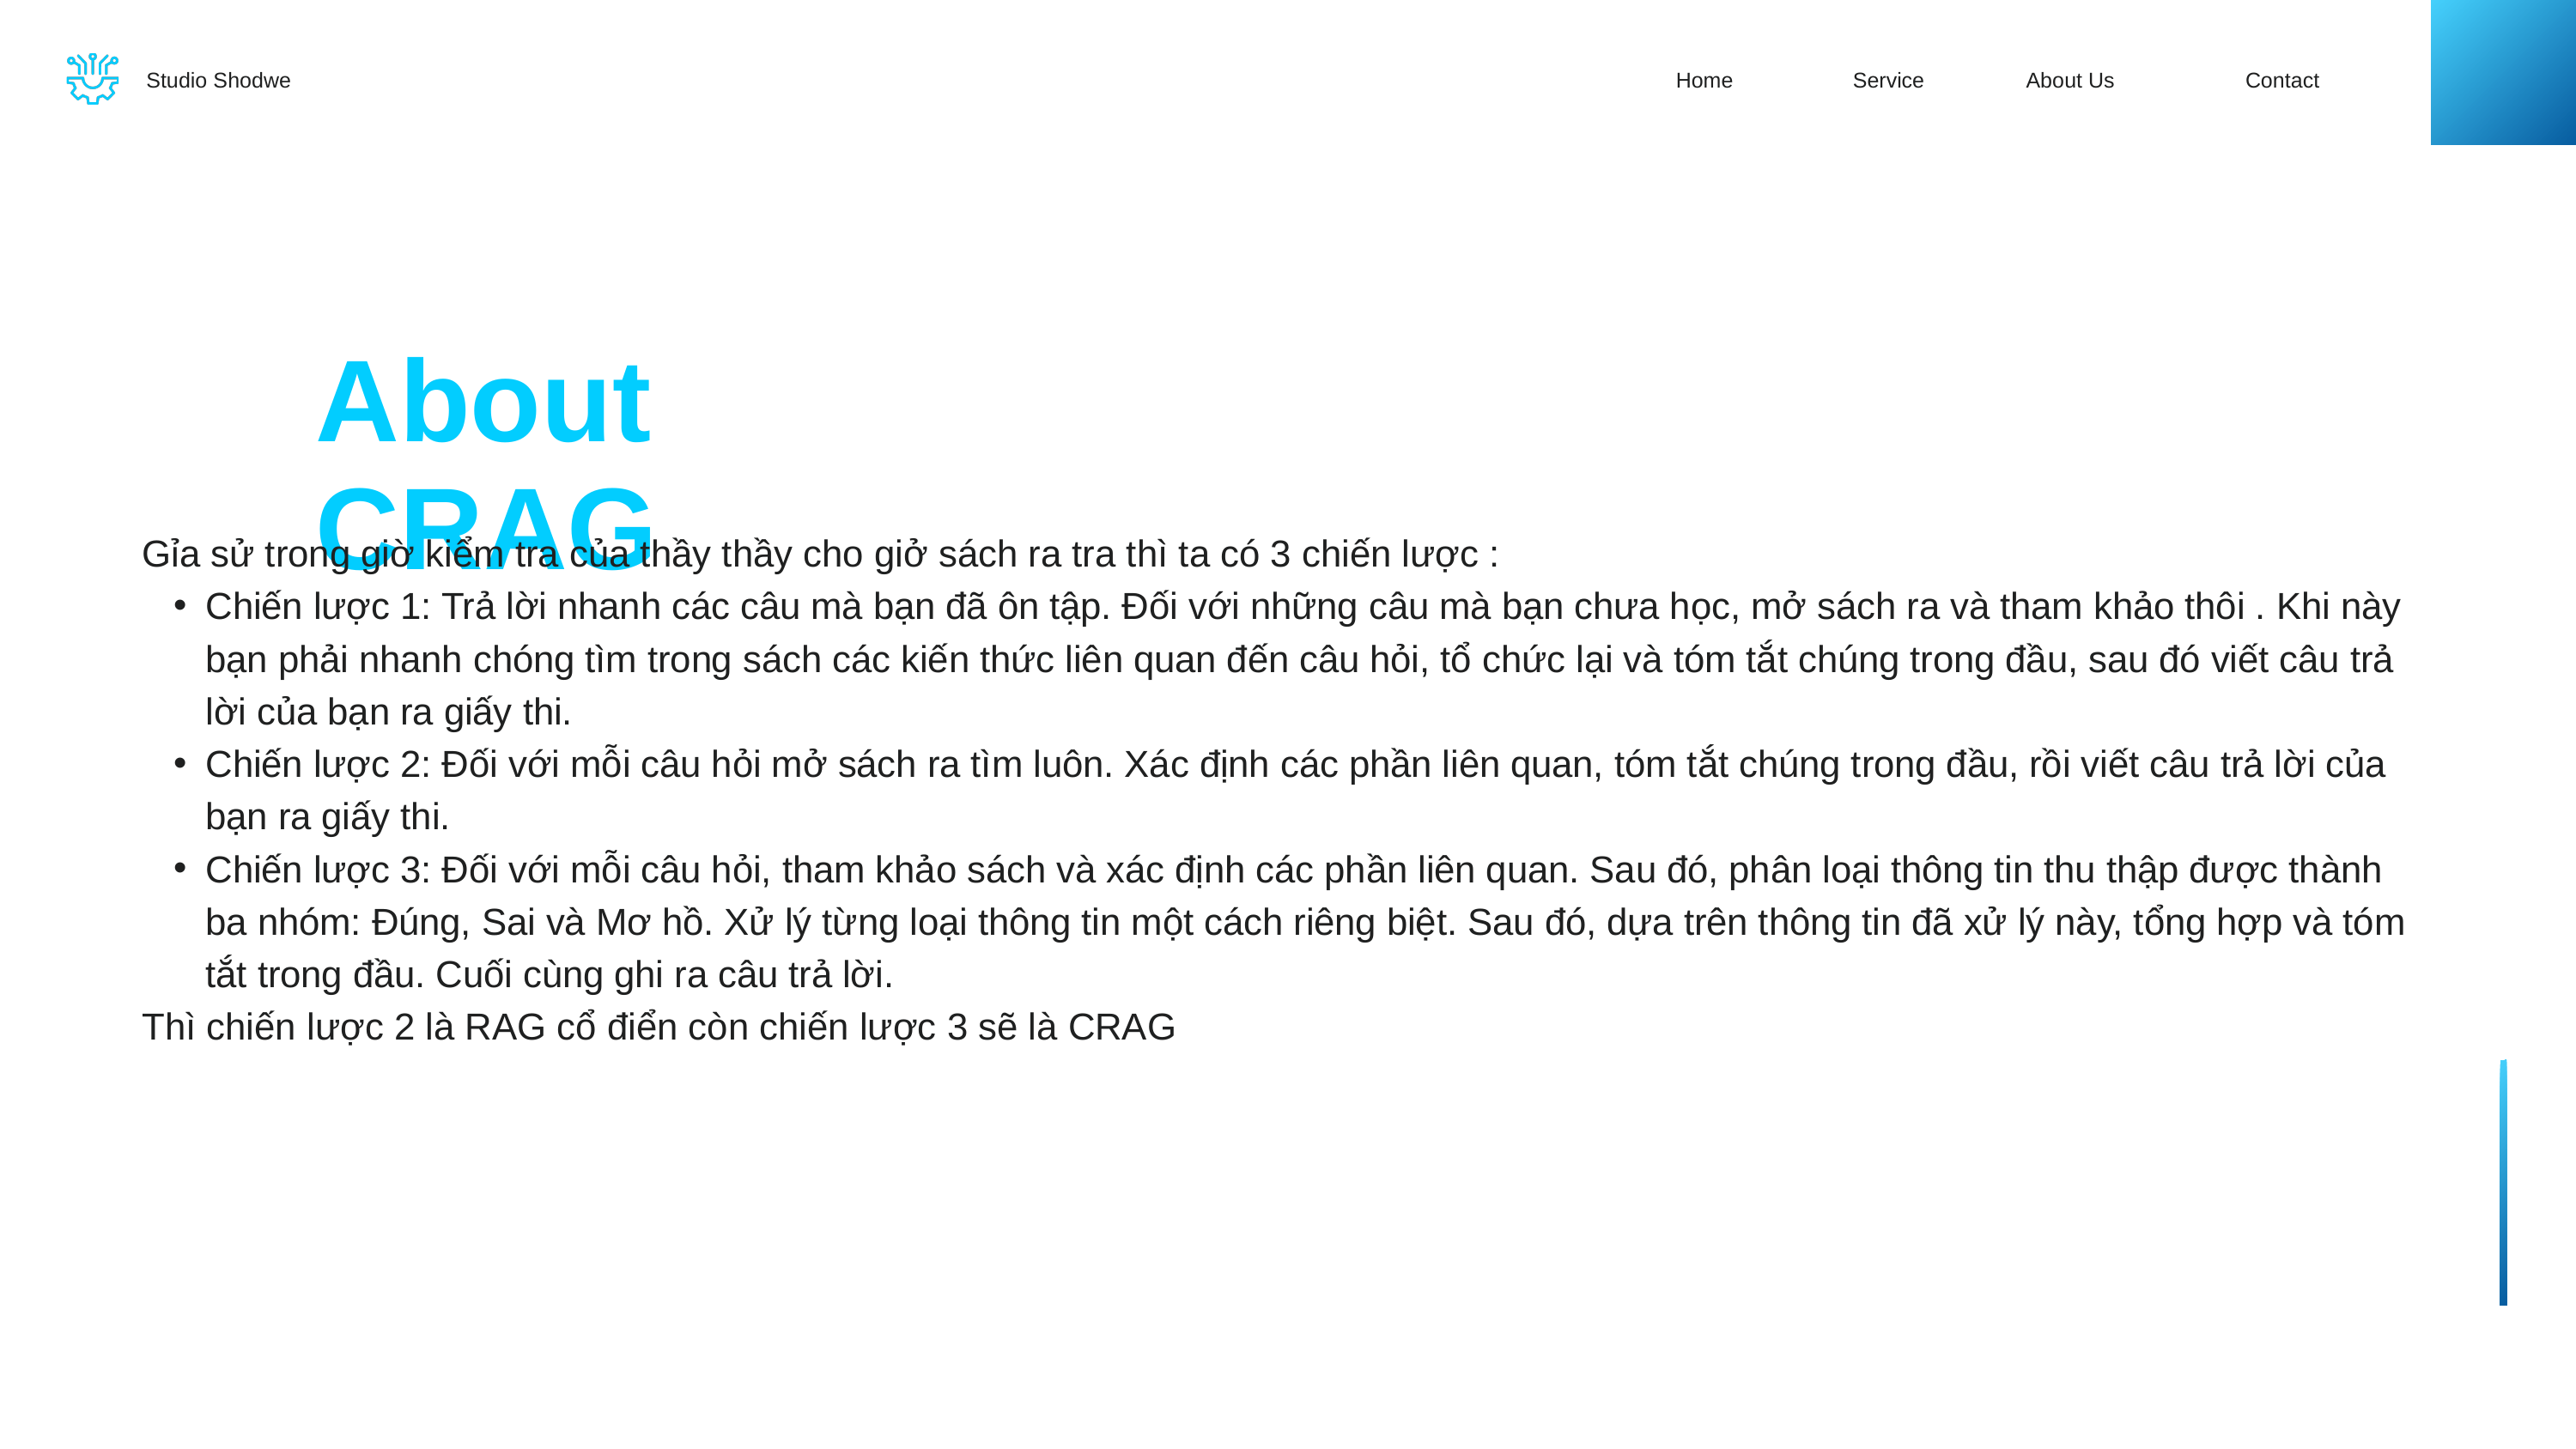

Studio Shodwe
Home
Service
About Us
Contact
About CRAG
Gỉa sử trong giờ kiểm tra của thầy thầy cho giở sách ra tra thì ta có 3 chiến lược :
Chiến lược 1: Trả lời nhanh các câu mà bạn đã ôn tập. Đối với những câu mà bạn chưa học, mở sách ra và tham khảo thôi . Khi này bạn phải nhanh chóng tìm trong sách các kiến thức liên quan đến câu hỏi, tổ chức lại và tóm tắt chúng trong đầu, sau đó viết câu trả lời của bạn ra giấy thi.
Chiến lược 2: Đối với mỗi câu hỏi mở sách ra tìm luôn. Xác định các phần liên quan, tóm tắt chúng trong đầu, rồi viết câu trả lời của bạn ra giấy thi.
Chiến lược 3: Đối với mỗi câu hỏi, tham khảo sách và xác định các phần liên quan. Sau đó, phân loại thông tin thu thập được thành ba nhóm: Đúng, Sai và Mơ hồ. Xử lý từng loại thông tin một cách riêng biệt. Sau đó, dựa trên thông tin đã xử lý này, tổng hợp và tóm tắt trong đầu. Cuối cùng ghi ra câu trả lời.
Thì chiến lược 2 là RAG cổ điển còn chiến lược 3 sẽ là CRAG

03